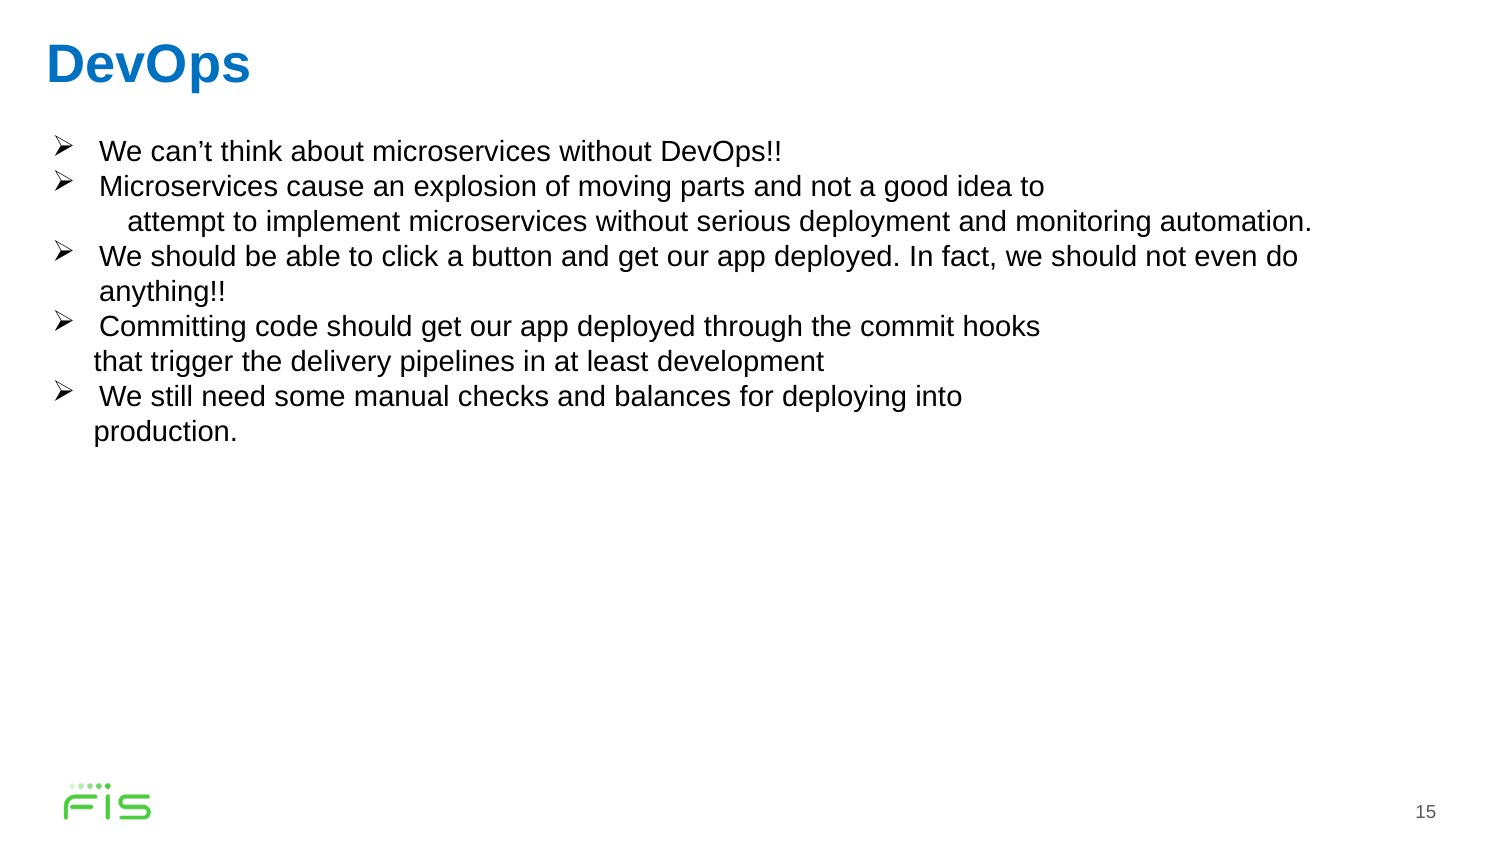

# DevOps
We can’t think about microservices without DevOps!!
Microservices cause an explosion of moving parts and not a good idea to
attempt to implement microservices without serious deployment and monitoring automation.
We should be able to click a button and get our app deployed. In fact, we should not even do anything!!
Committing code should get our app deployed through the commit hooks
     that trigger the delivery pipelines in at least development
We still need some manual checks and balances for deploying into
     production.

15